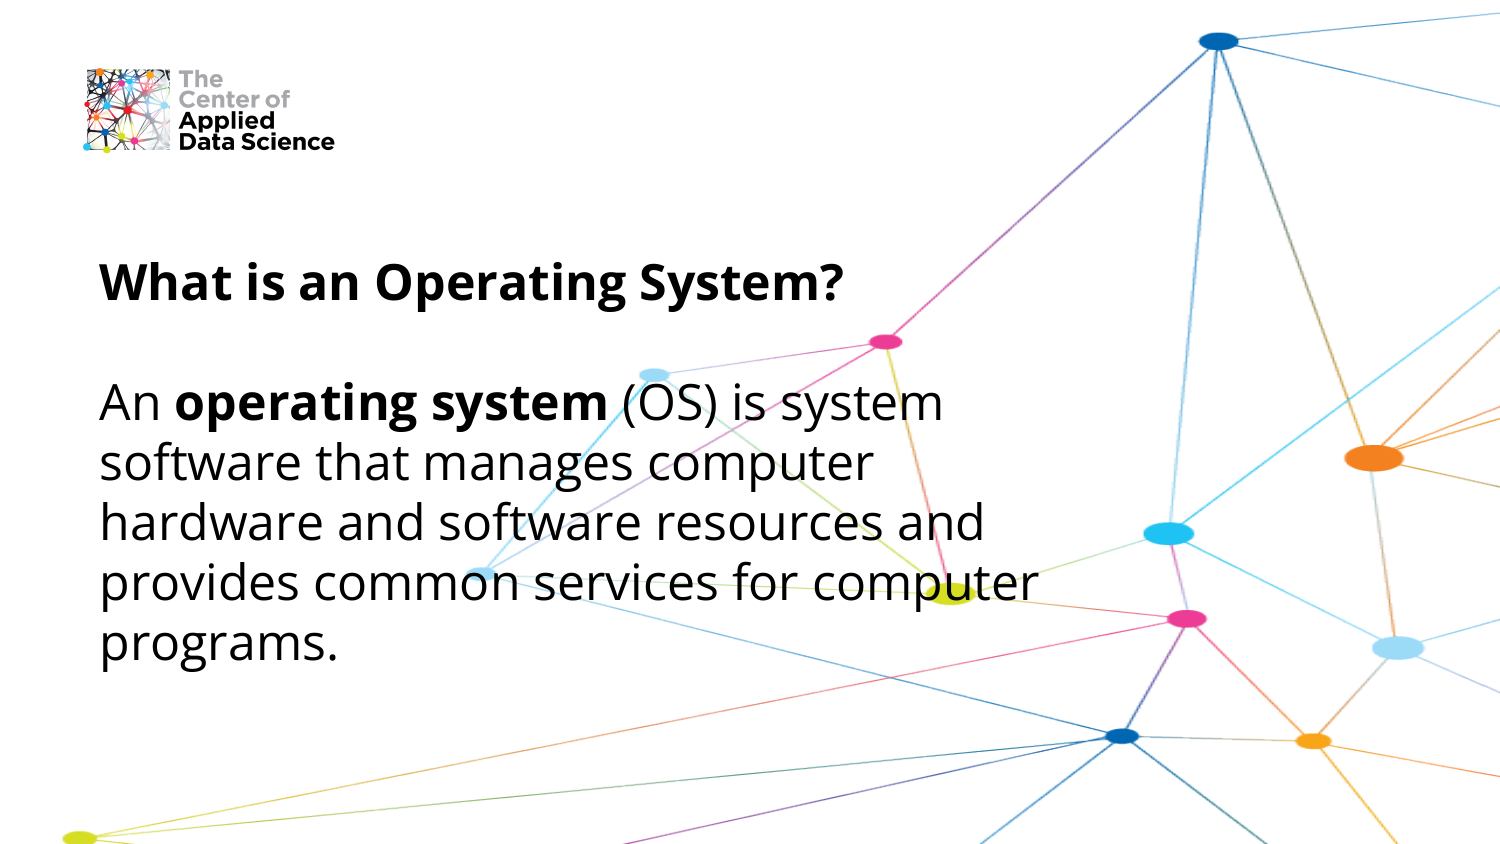

What is an Operating System?

An operating system (OS) is system software that manages computer hardware and software resources and provides common services for computer programs.